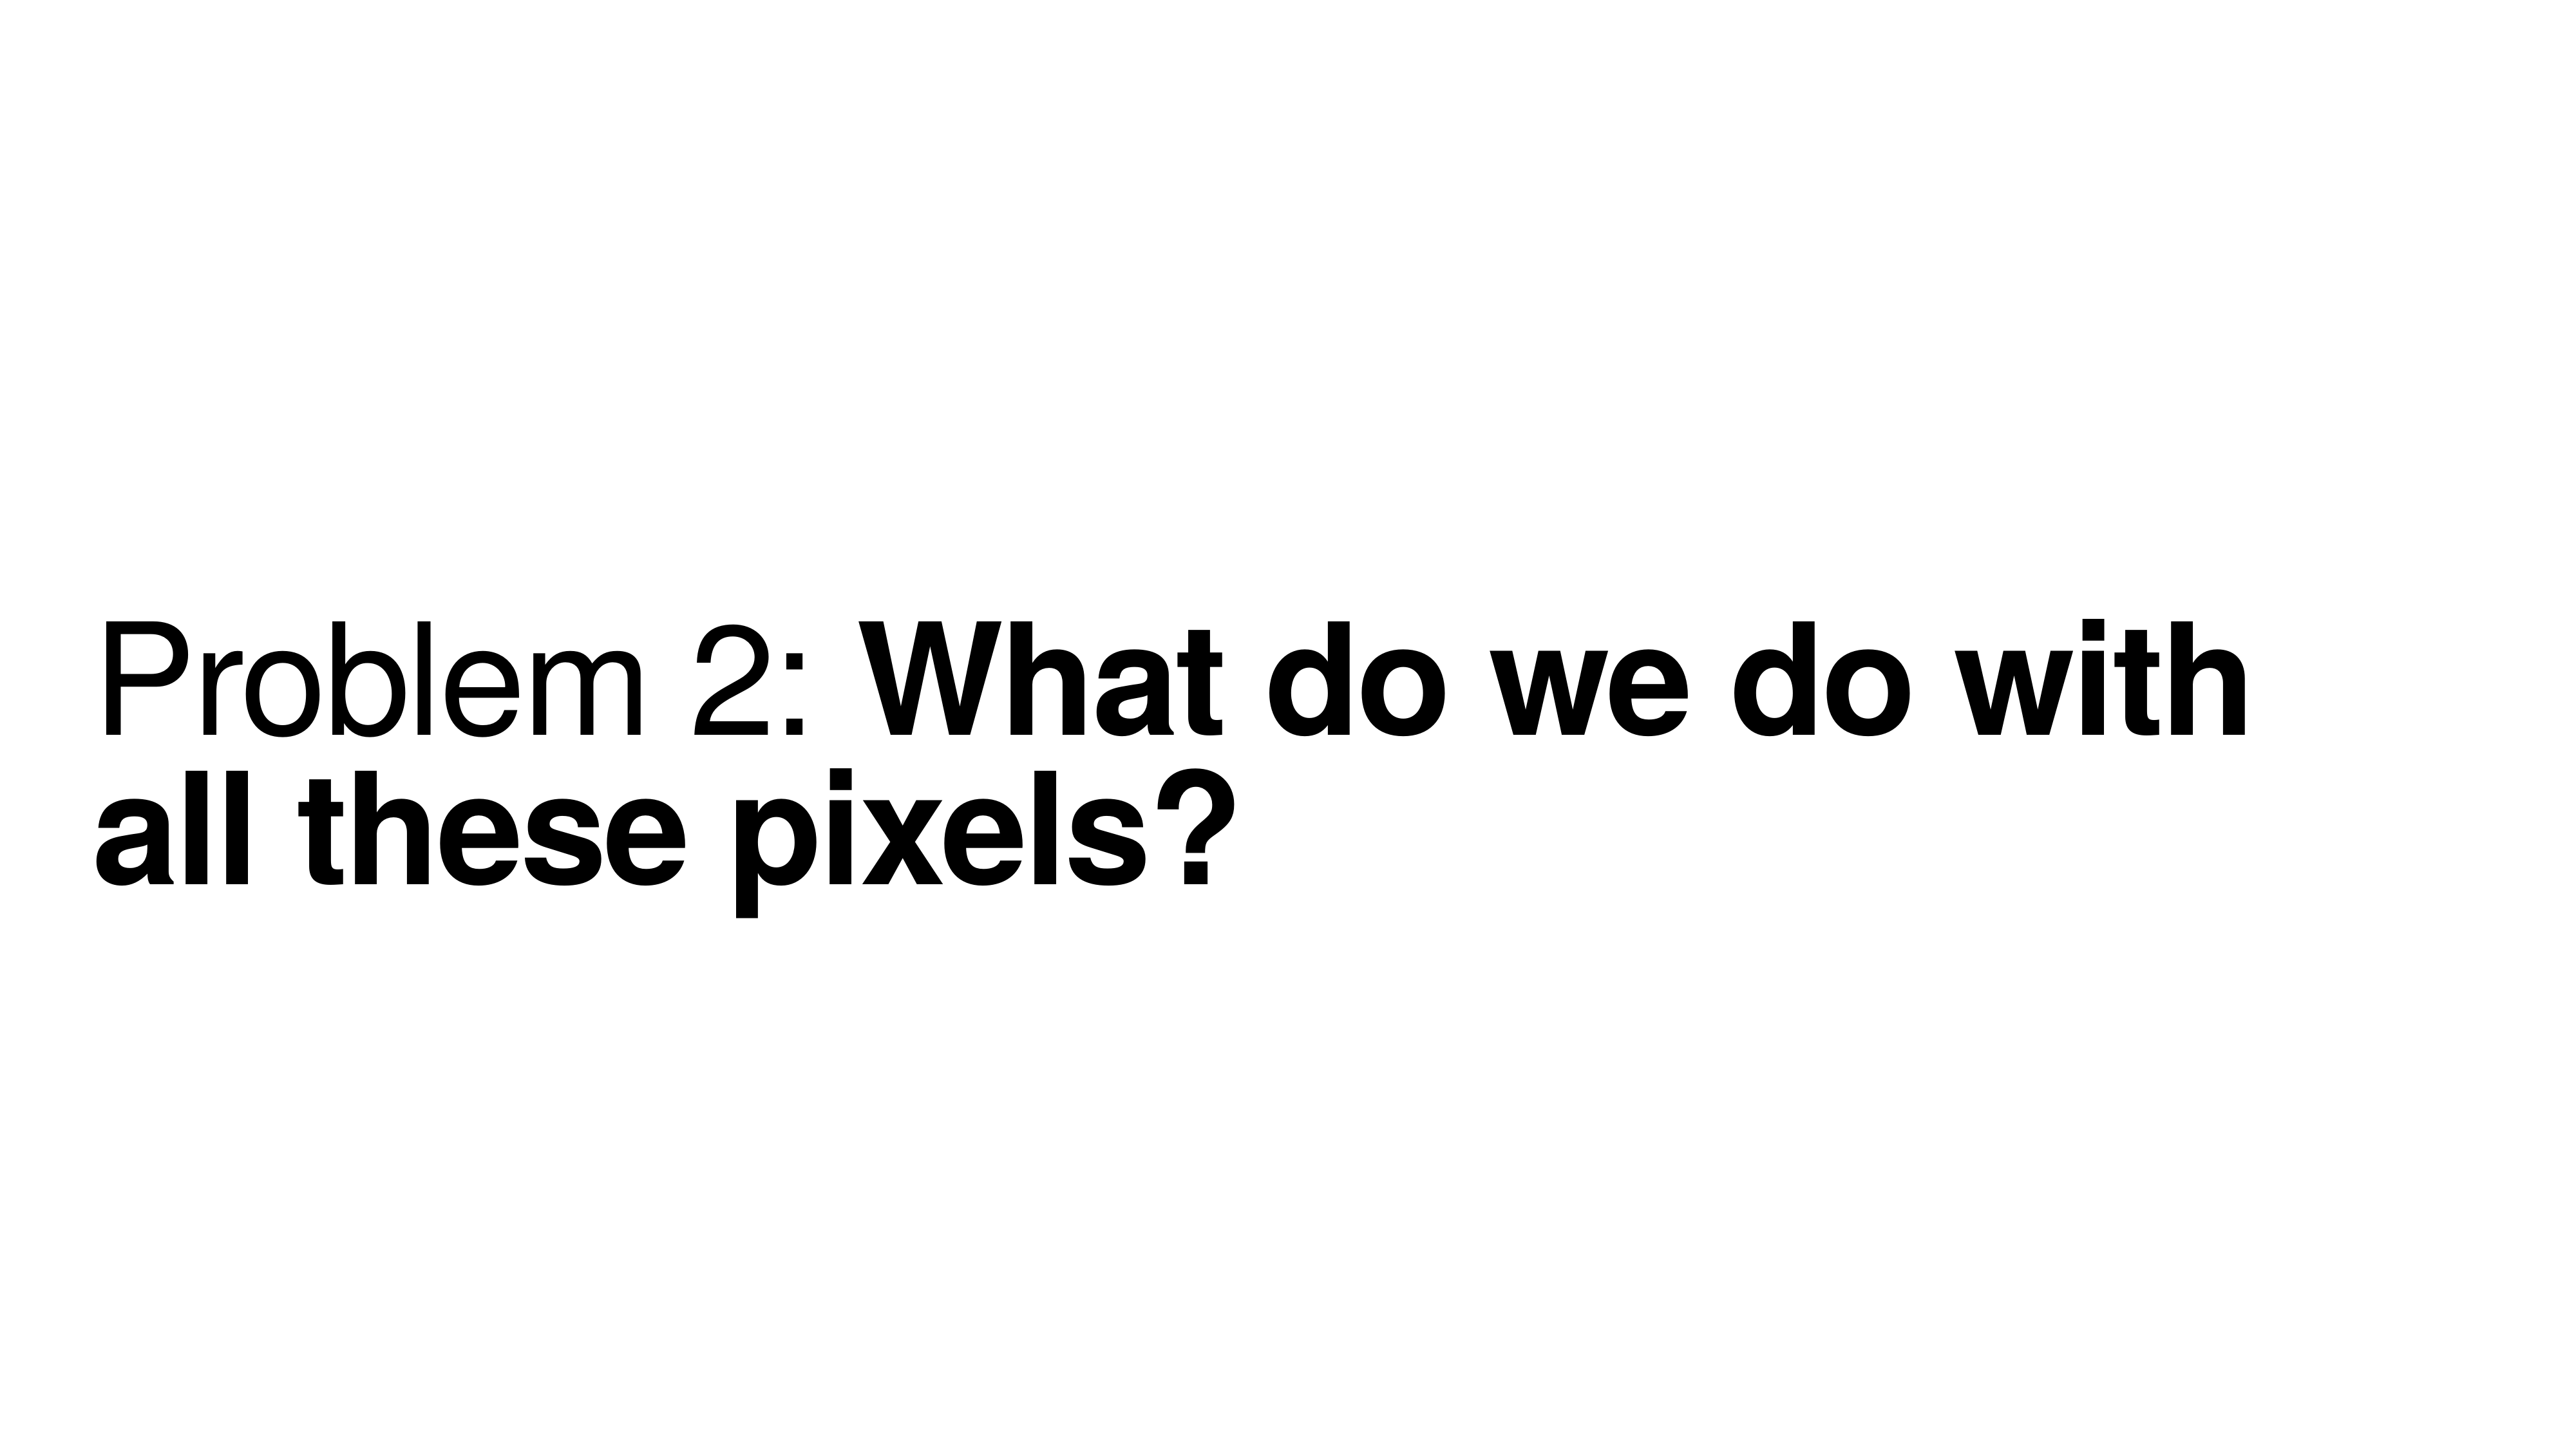

# Problem 2: What do we do with all these pixels?
127